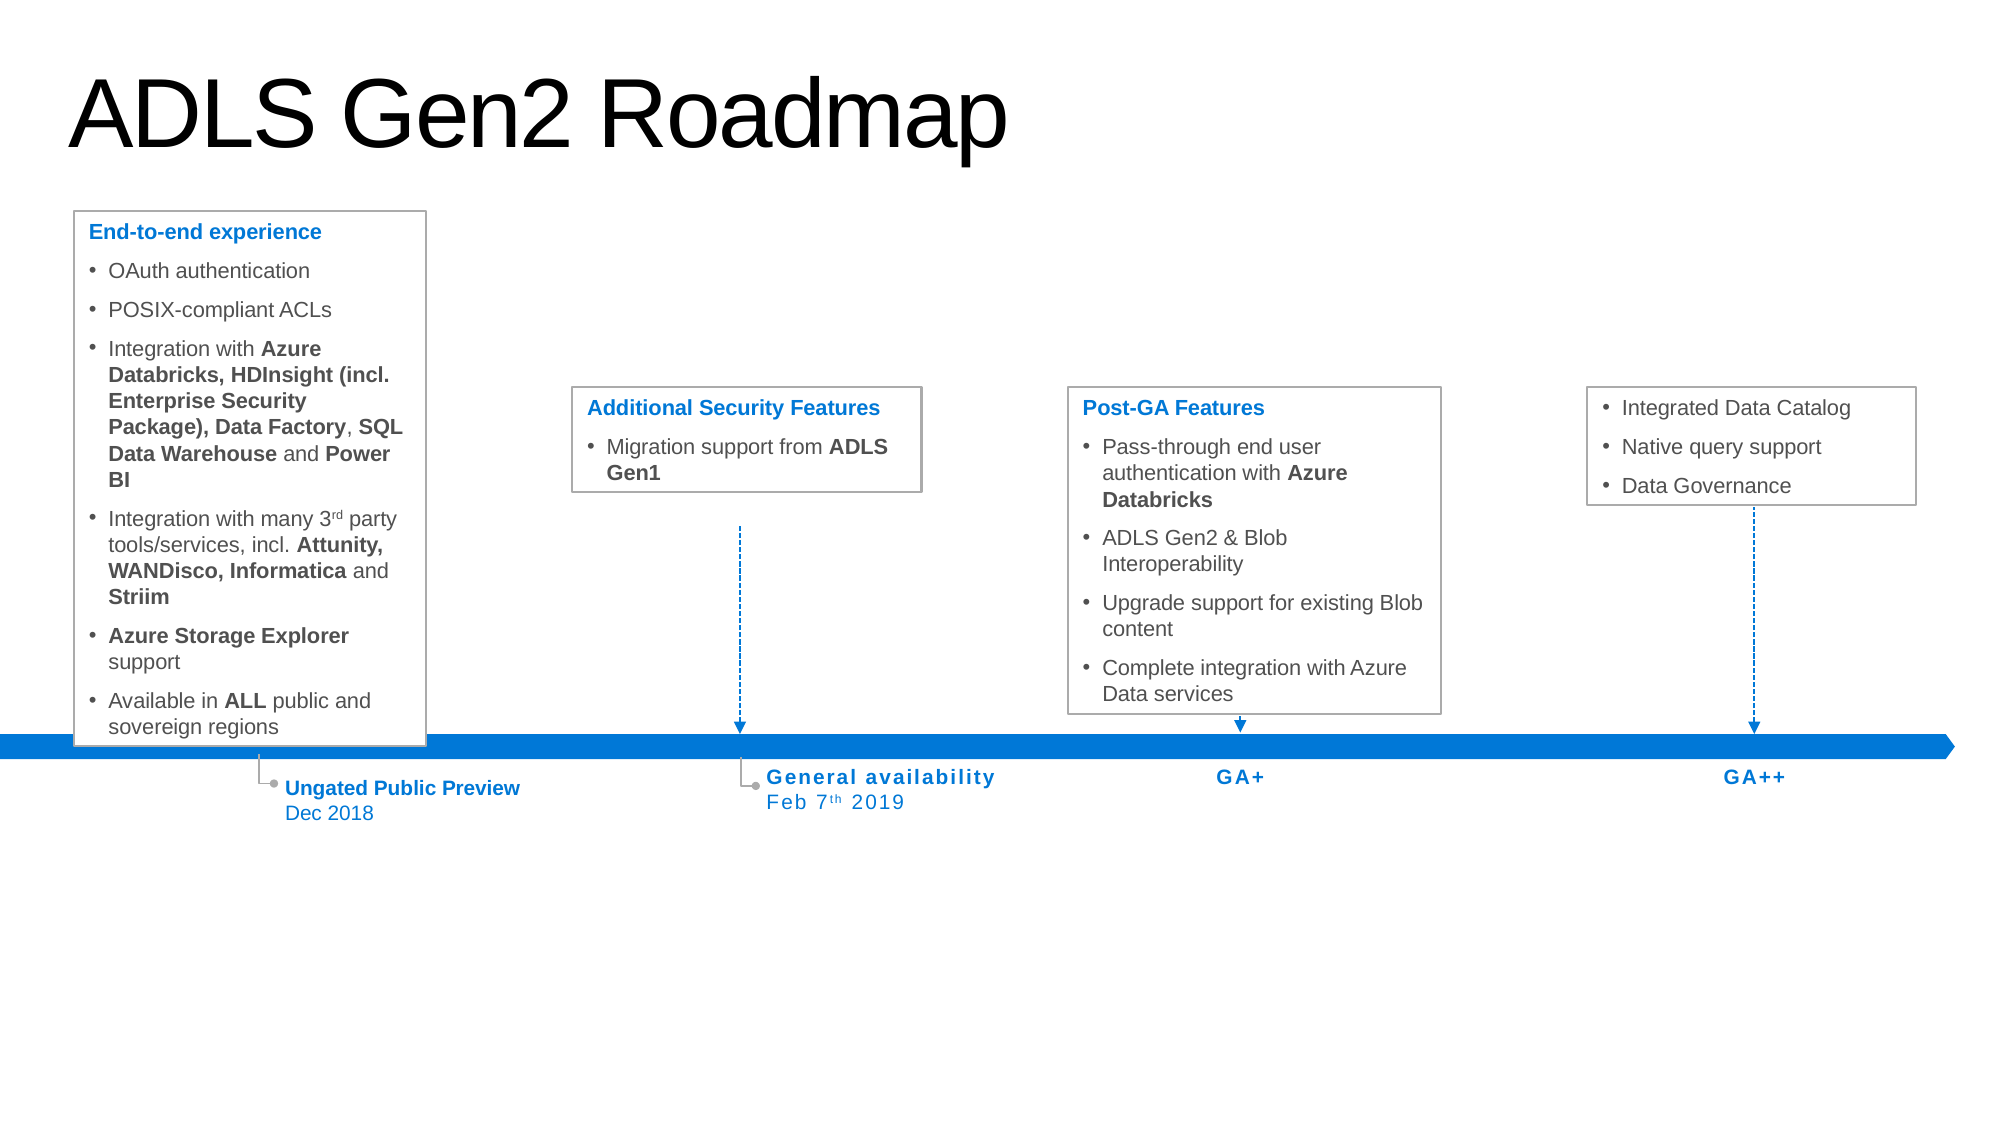

# ADLS Gen2 Roadmap
End-to-end experience
OAuth authentication
POSIX-compliant ACLs
Integration with Azure Databricks, HDInsight (incl. Enterprise Security Package), Data Factory, SQL Data Warehouse and Power BI
Integration with many 3rd party tools/services, incl. Attunity, WANDisco, Informatica and Striim
Azure Storage Explorer support
Available in ALL public and sovereign regions
Additional Security Features
Migration support from ADLS Gen1
Post-GA Features
Pass-through end user authentication with Azure Databricks
ADLS Gen2 & Blob Interoperability
Upgrade support for existing Blob content
Complete integration with Azure Data services
Integrated Data Catalog
Native query support
Data Governance

General availability
Feb 7th 2019
GA+
GA++
Ungated Public Preview
Dec 2018